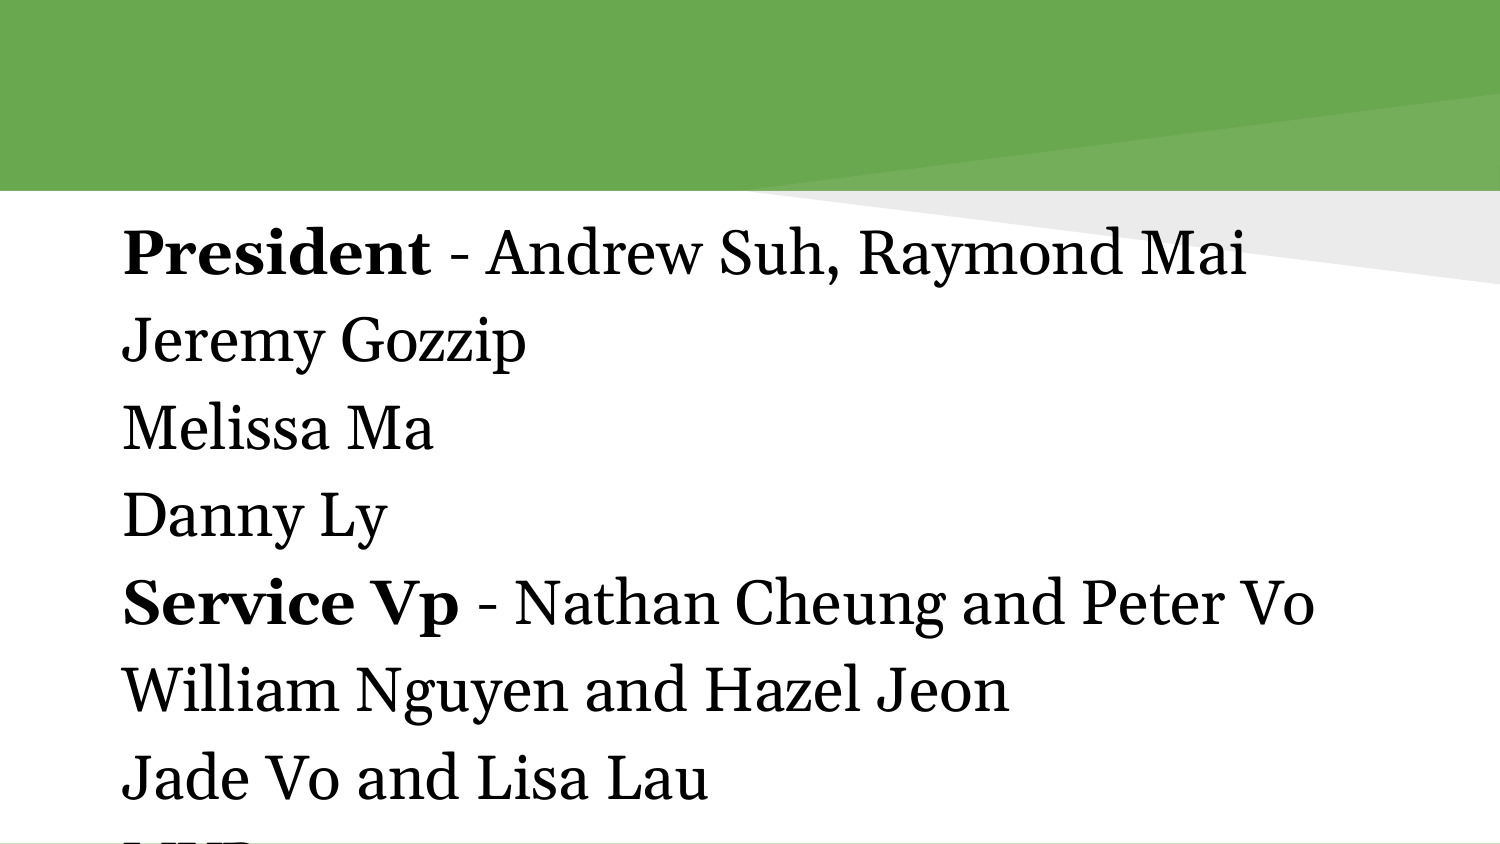

#
President - Andrew Suh, Raymond Mai
Jeremy Gozzip
Melissa Ma
Danny Ly
Service Vp - Nathan Cheung and Peter Vo
William Nguyen and Hazel Jeon
Jade Vo and Lisa Lau
MVP